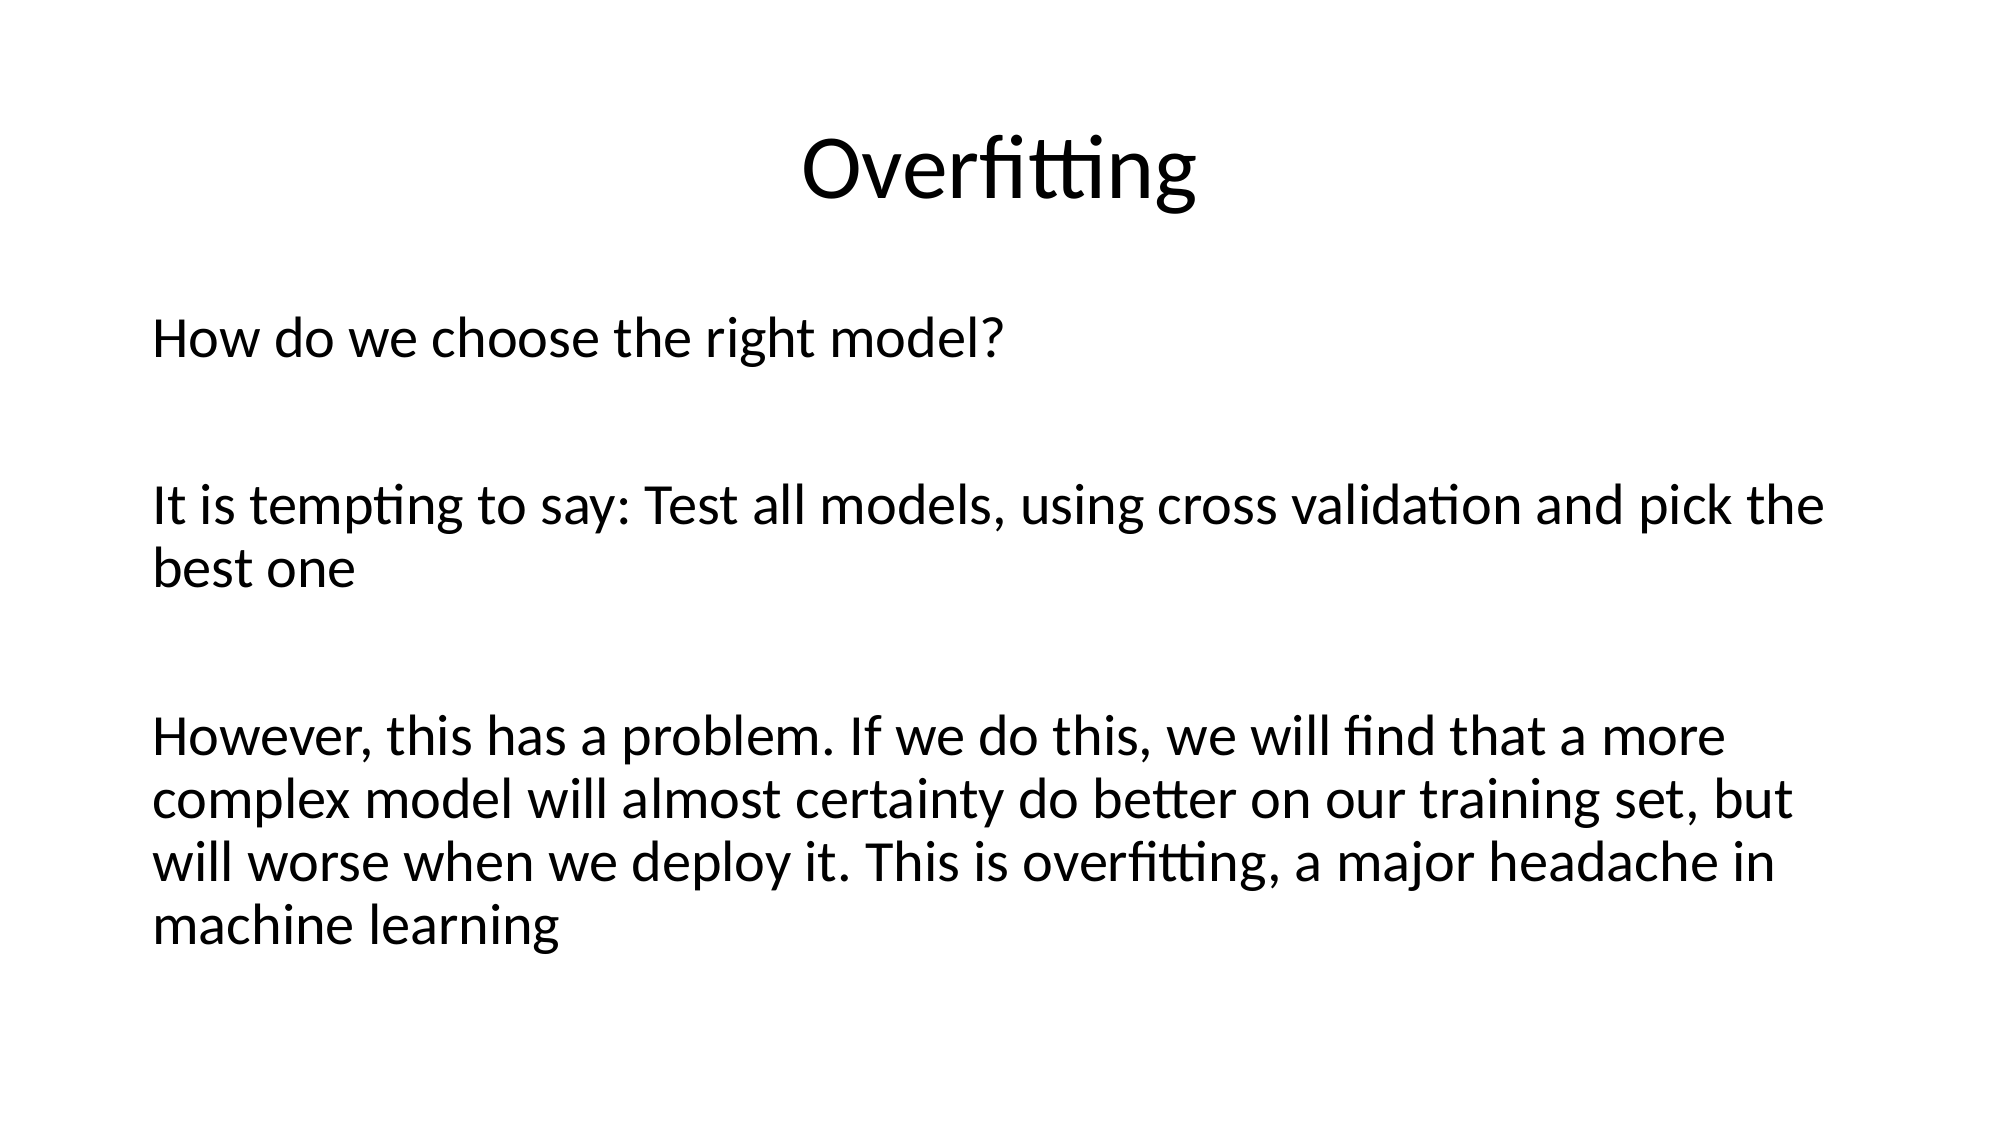

# Overfitting
How do we choose the right model?

It is tempting to say: Test all models, using cross validation and pick the best one

However, this has a problem. If we do this, we will find that a more complex model will almost certainty do better on our training set, but will worse when we deploy it. This is overfitting, a major headache in machine learning